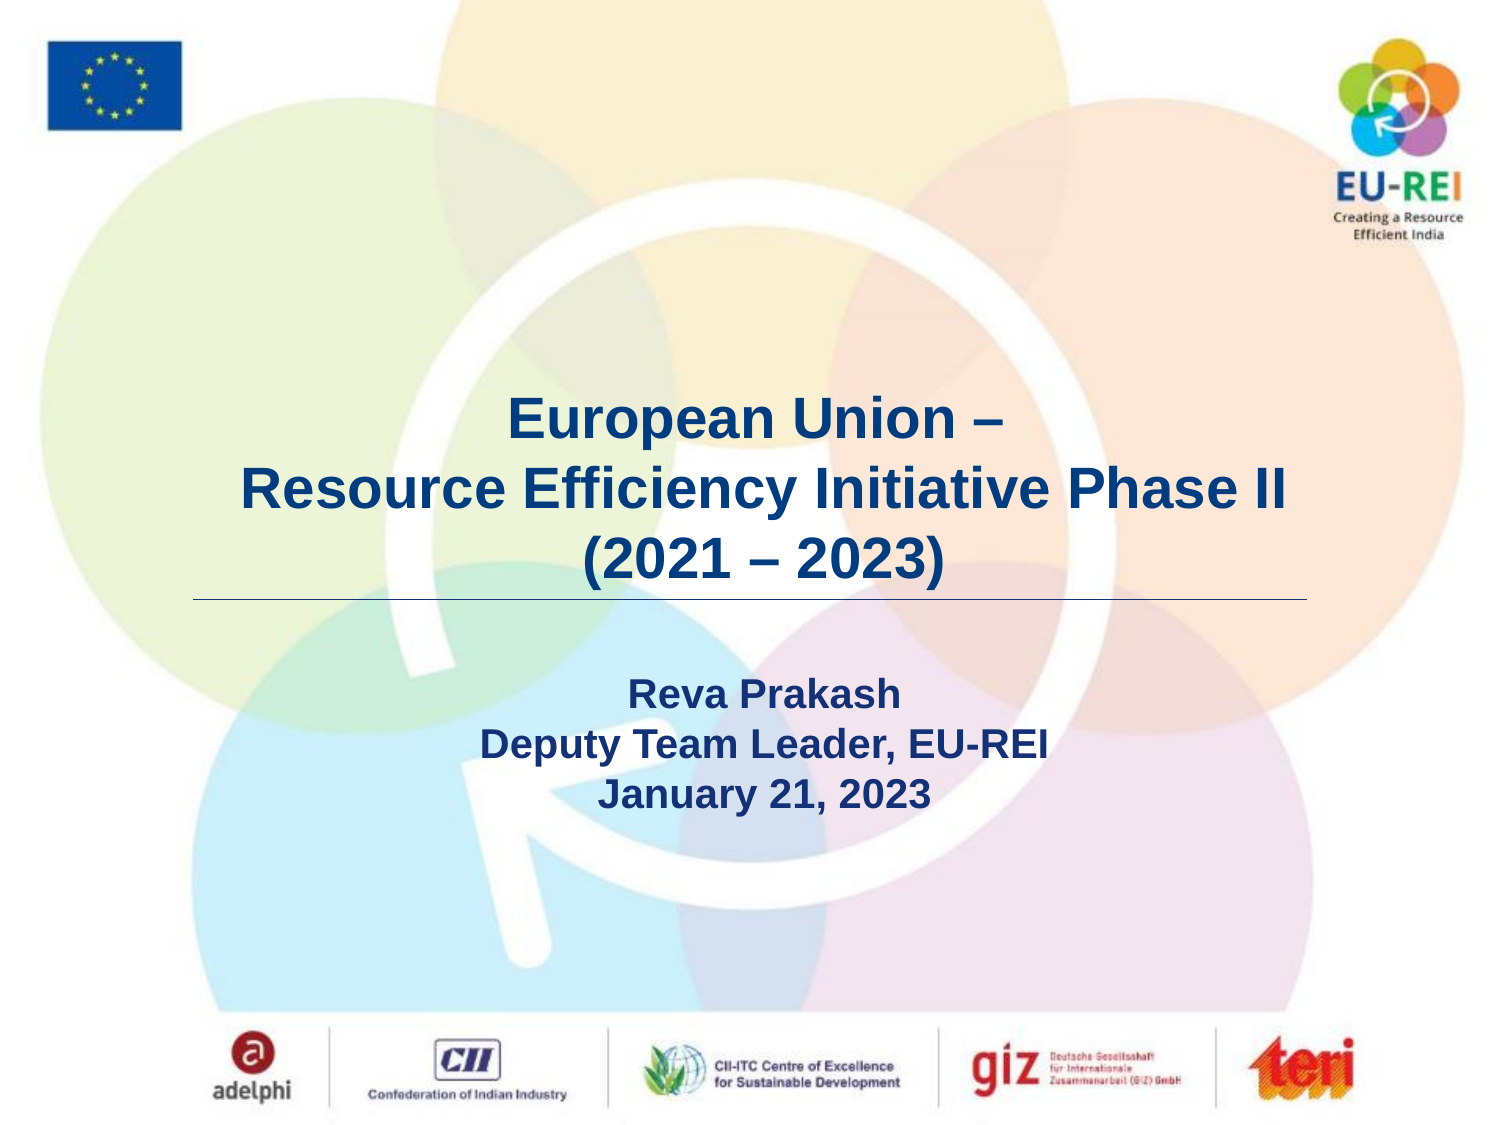

European Union –
Resource Efficiency Initiative Phase II (2021 – 2023)
Reva Prakash
Deputy Team Leader, EU-REI
January 21, 2023